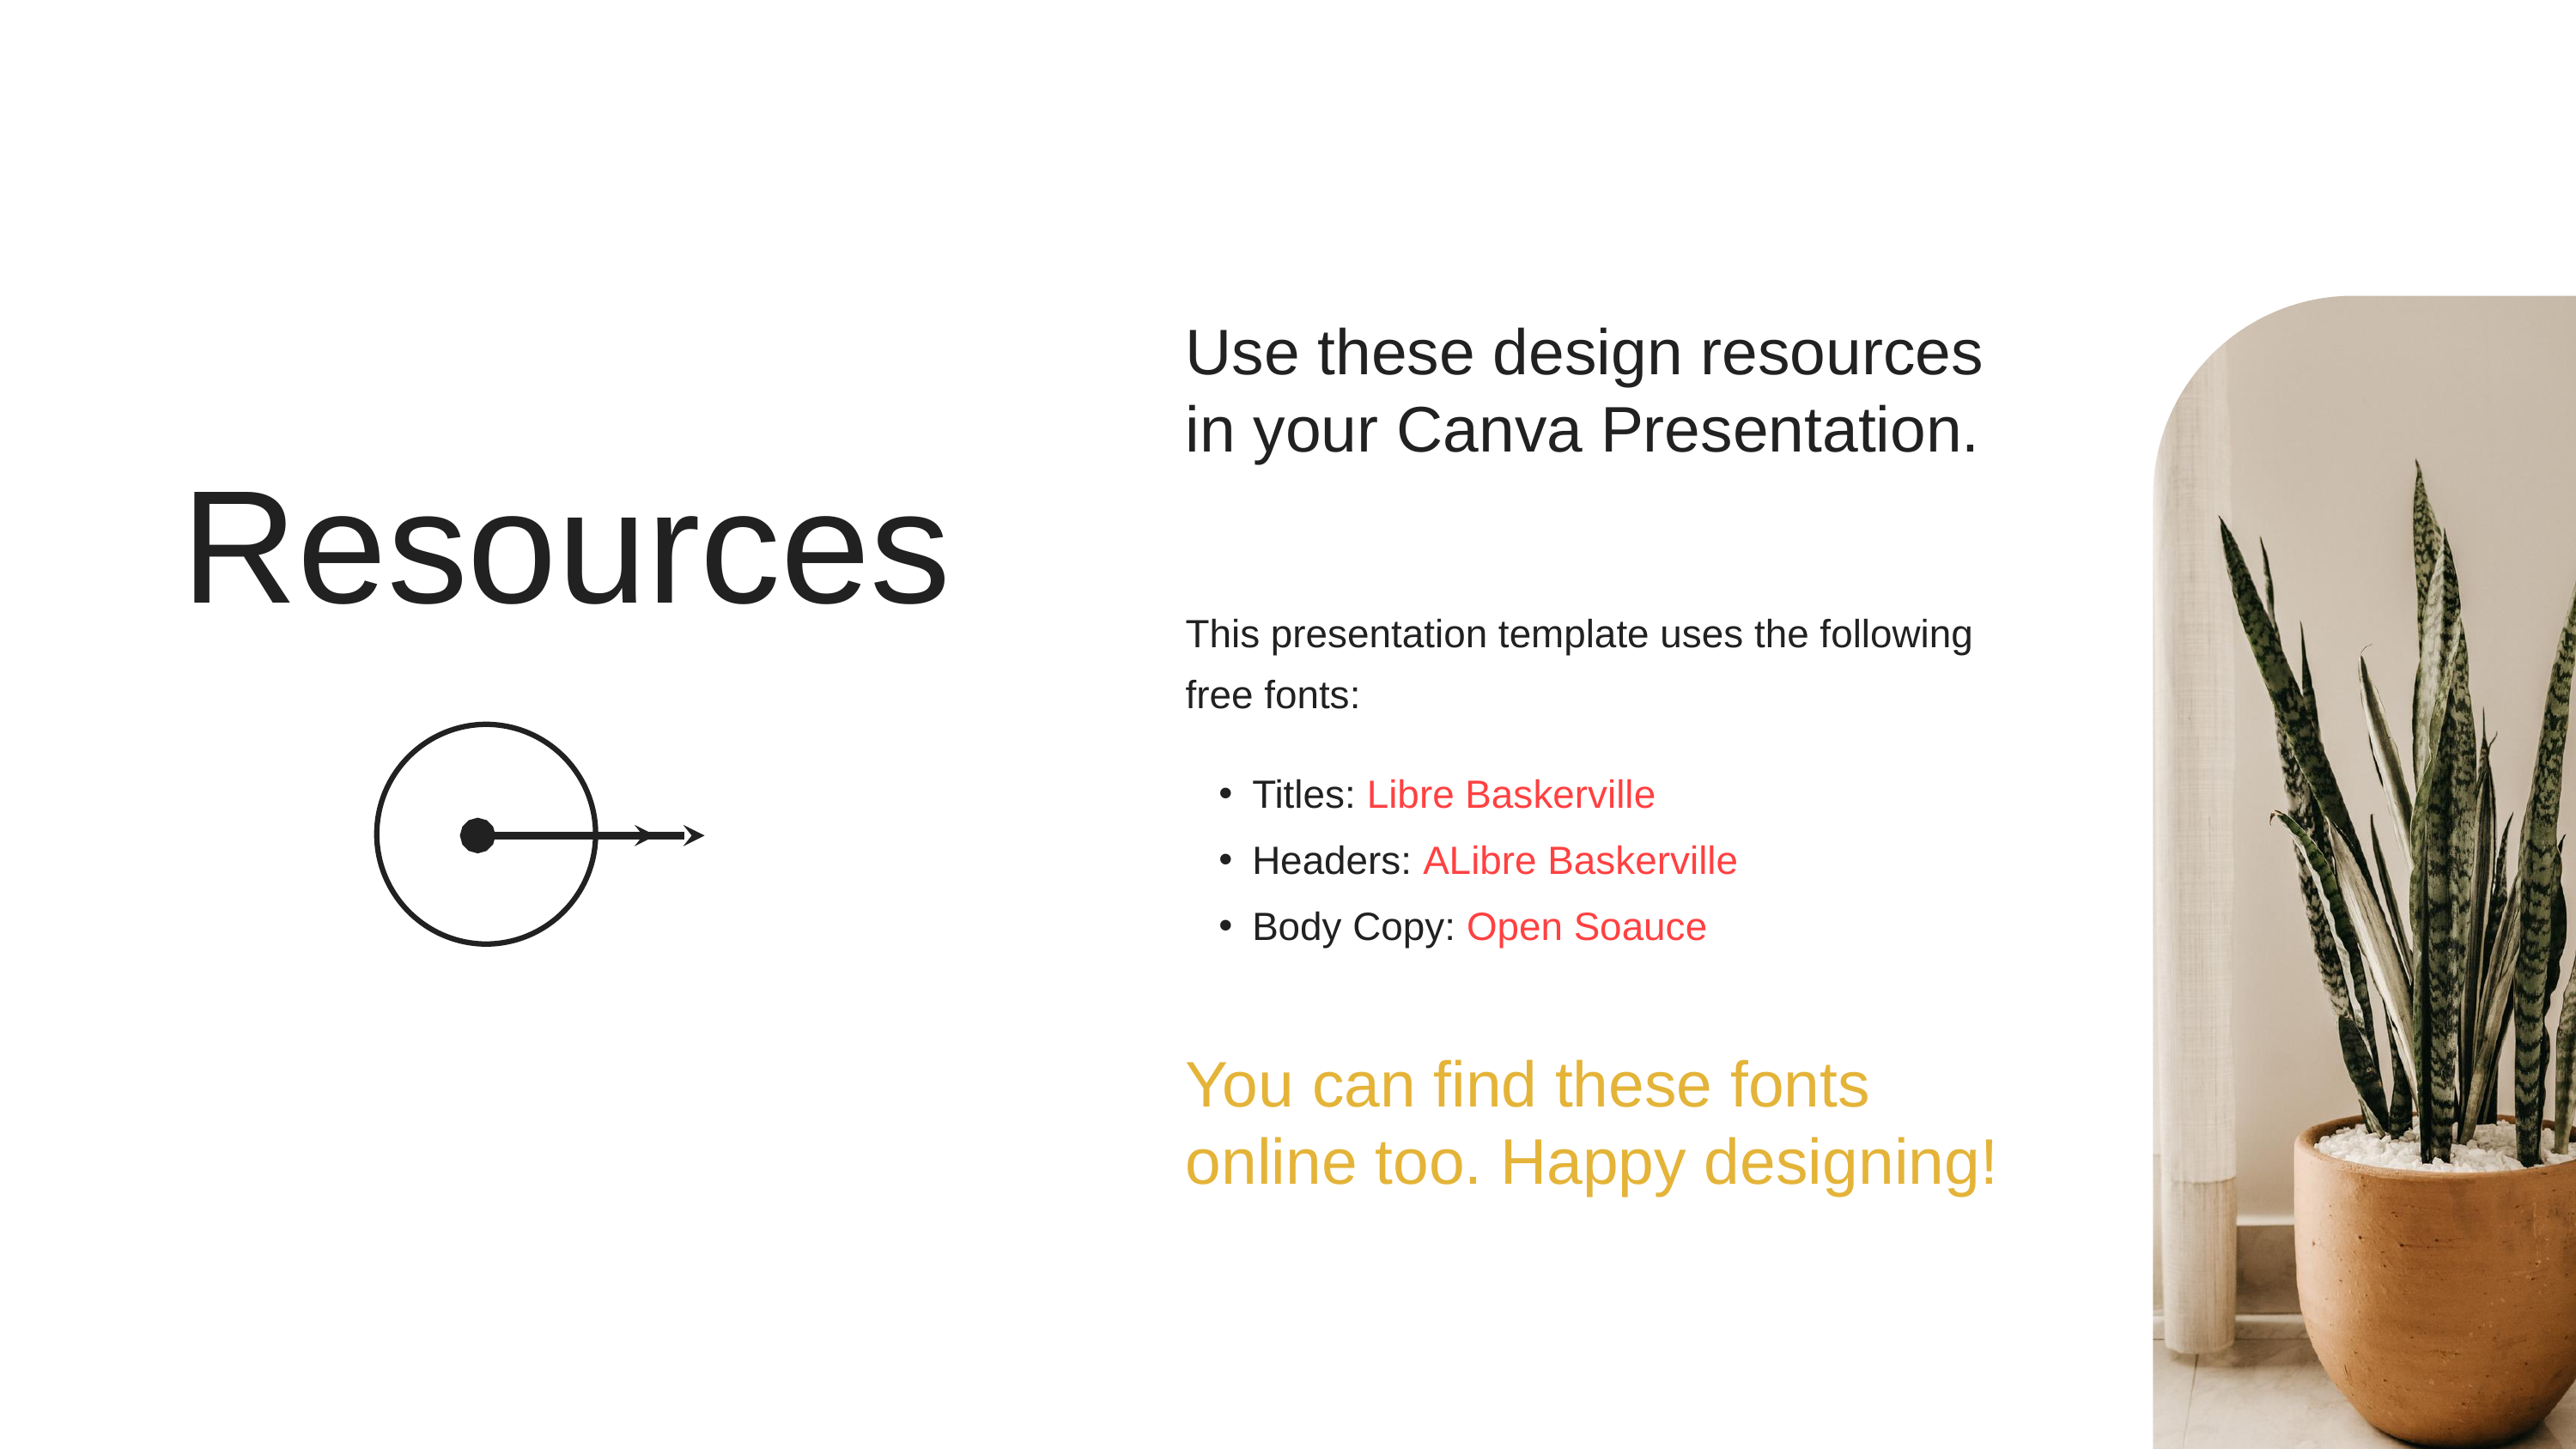

Use these design resources in your Canva Presentation.
Resources
This presentation template uses the following free fonts:

Titles: Libre Baskerville
Headers: ALibre Baskerville
Body Copy: Open Soauce
You can find these fonts online too. Happy designing!